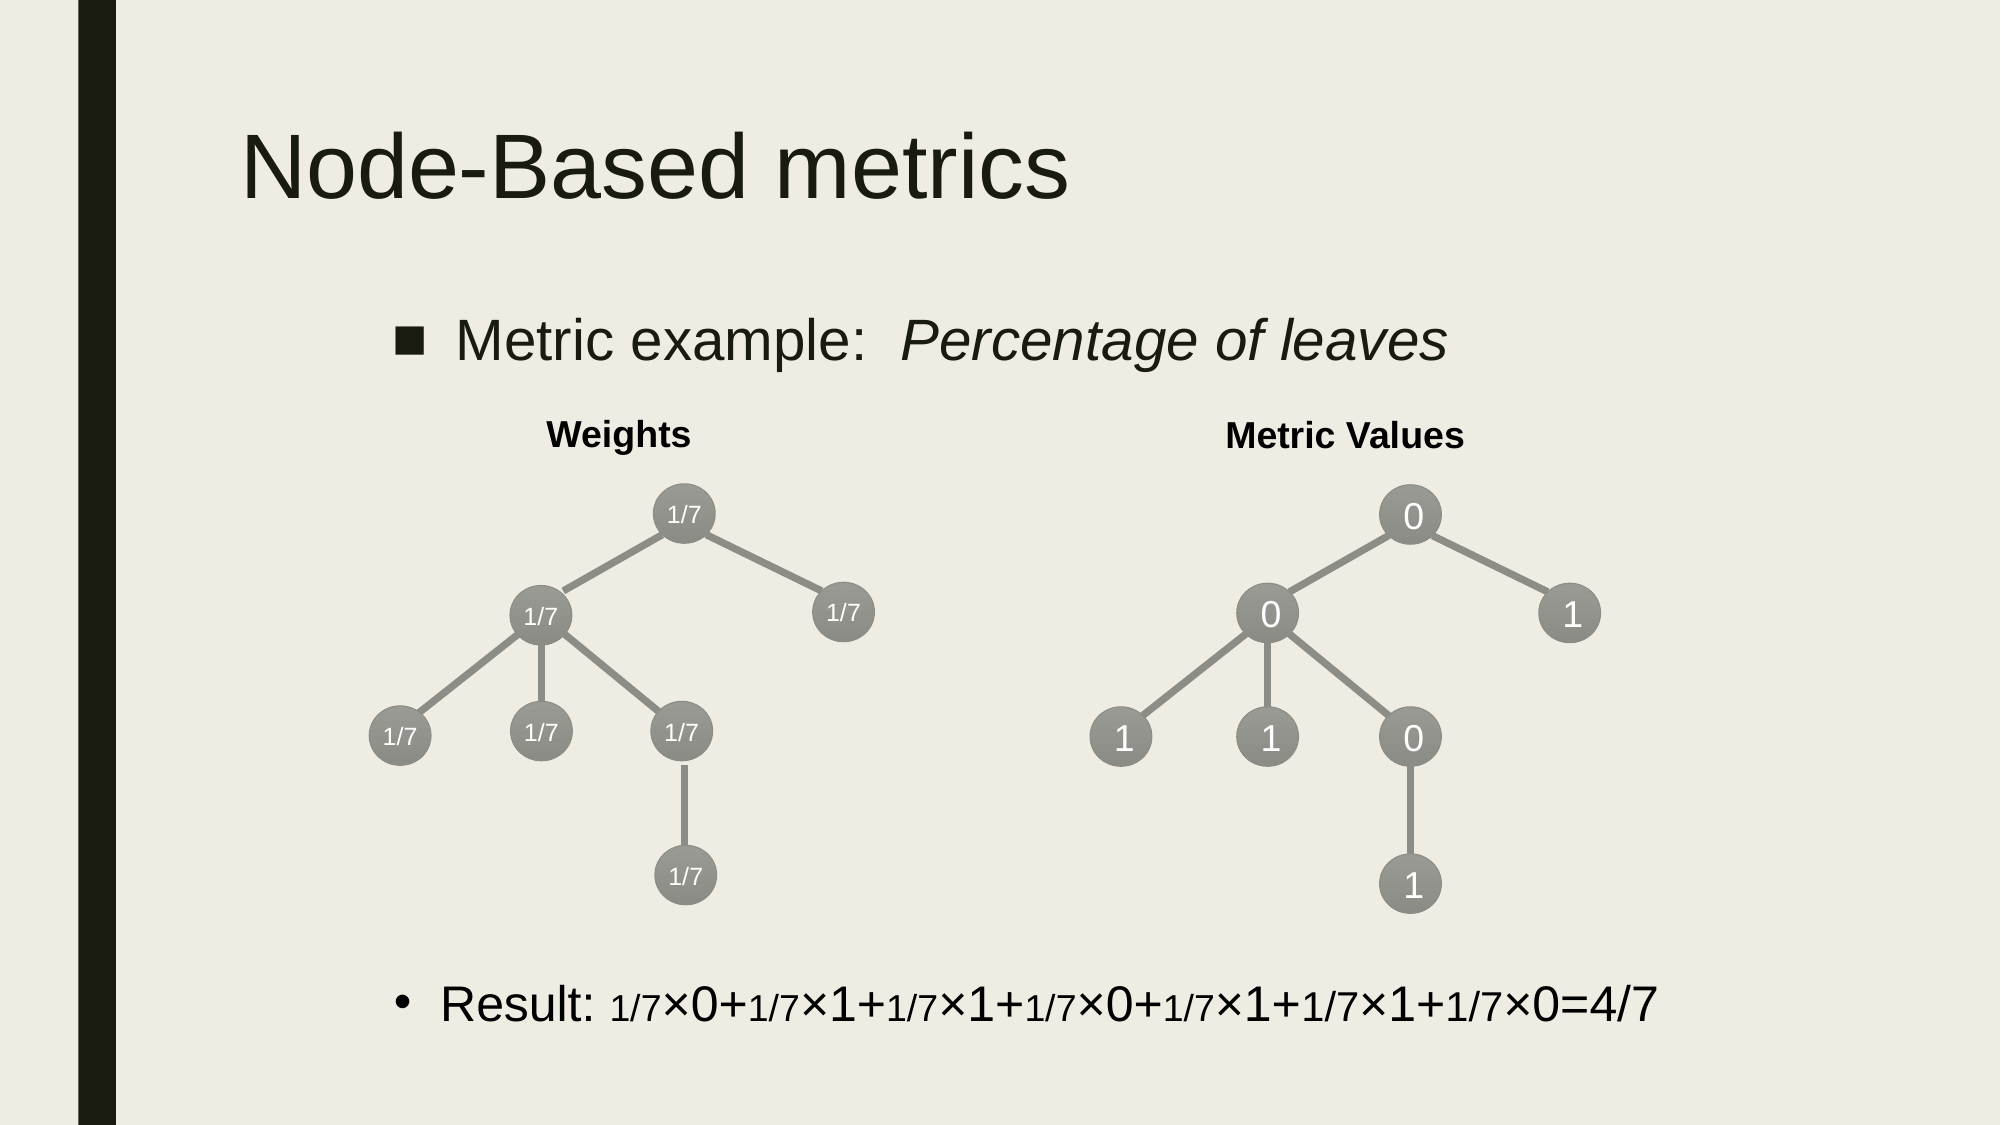

# Node-Based metrics
Metric example:  Percentage of leaves
Weights
Metric Values
1/7
0
1/7
0
1
1/7
1/7
1/7
1/7
1
1
0
1/7
1
Result: 1/7×0+1/7×1+1/7×1+1/7×0+1/7×1+1/7×1+1/7×0=4/7